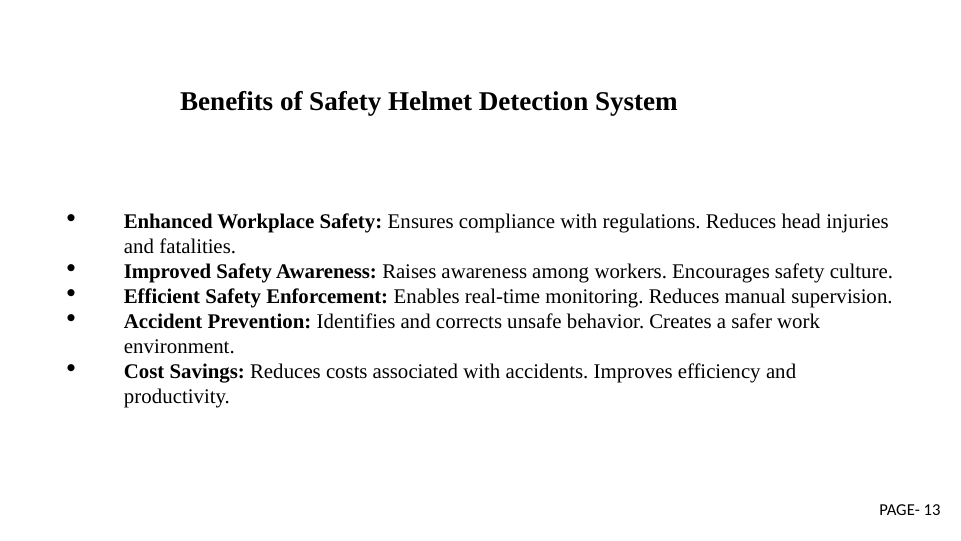

# Benefits of Safety Helmet Detection System
Enhanced Workplace Safety: Ensures compliance with regulations. Reduces head injuries and fatalities.
Improved Safety Awareness: Raises awareness among workers. Encourages safety culture.
Efficient Safety Enforcement: Enables real-time monitoring. Reduces manual supervision.
Accident Prevention: Identifies and corrects unsafe behavior. Creates a safer work environment.
Cost Savings: Reduces costs associated with accidents. Improves efficiency and productivity.
PAGE- 13